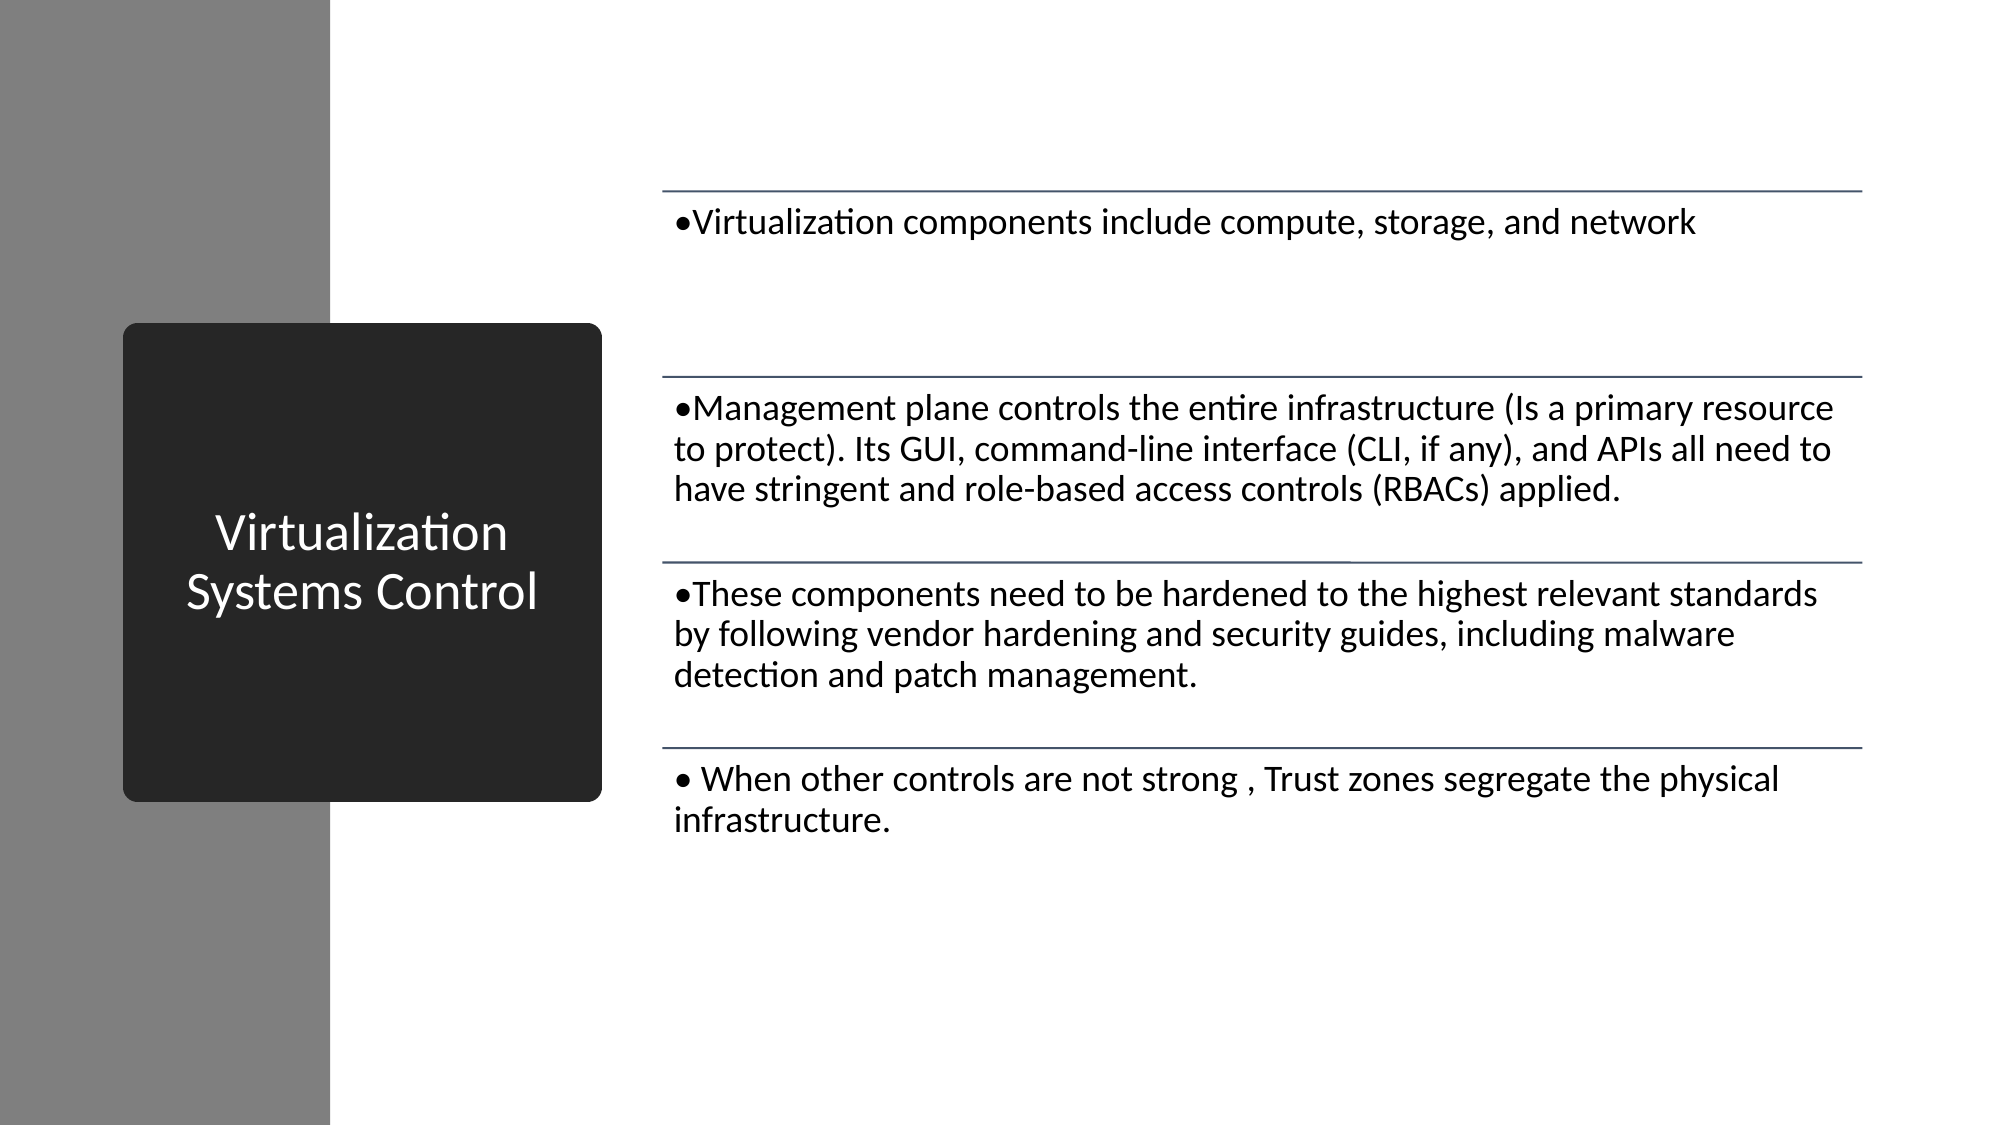

•Virtualization components include compute, storage, and network
•Management plane controls the entire infrastructure (Is a primary resource to protect). Its GUI, command-line interface (CLI, if any), and APIs all need to have stringent and role-based access controls (RBACs) applied.
•These components need to be hardened to the highest relevant standards by following vendor hardening and security guides, including malware detection and patch management.
• When other controls are not strong , Trust zones segregate the physical infrastructure.
# Virtualization Systems Control